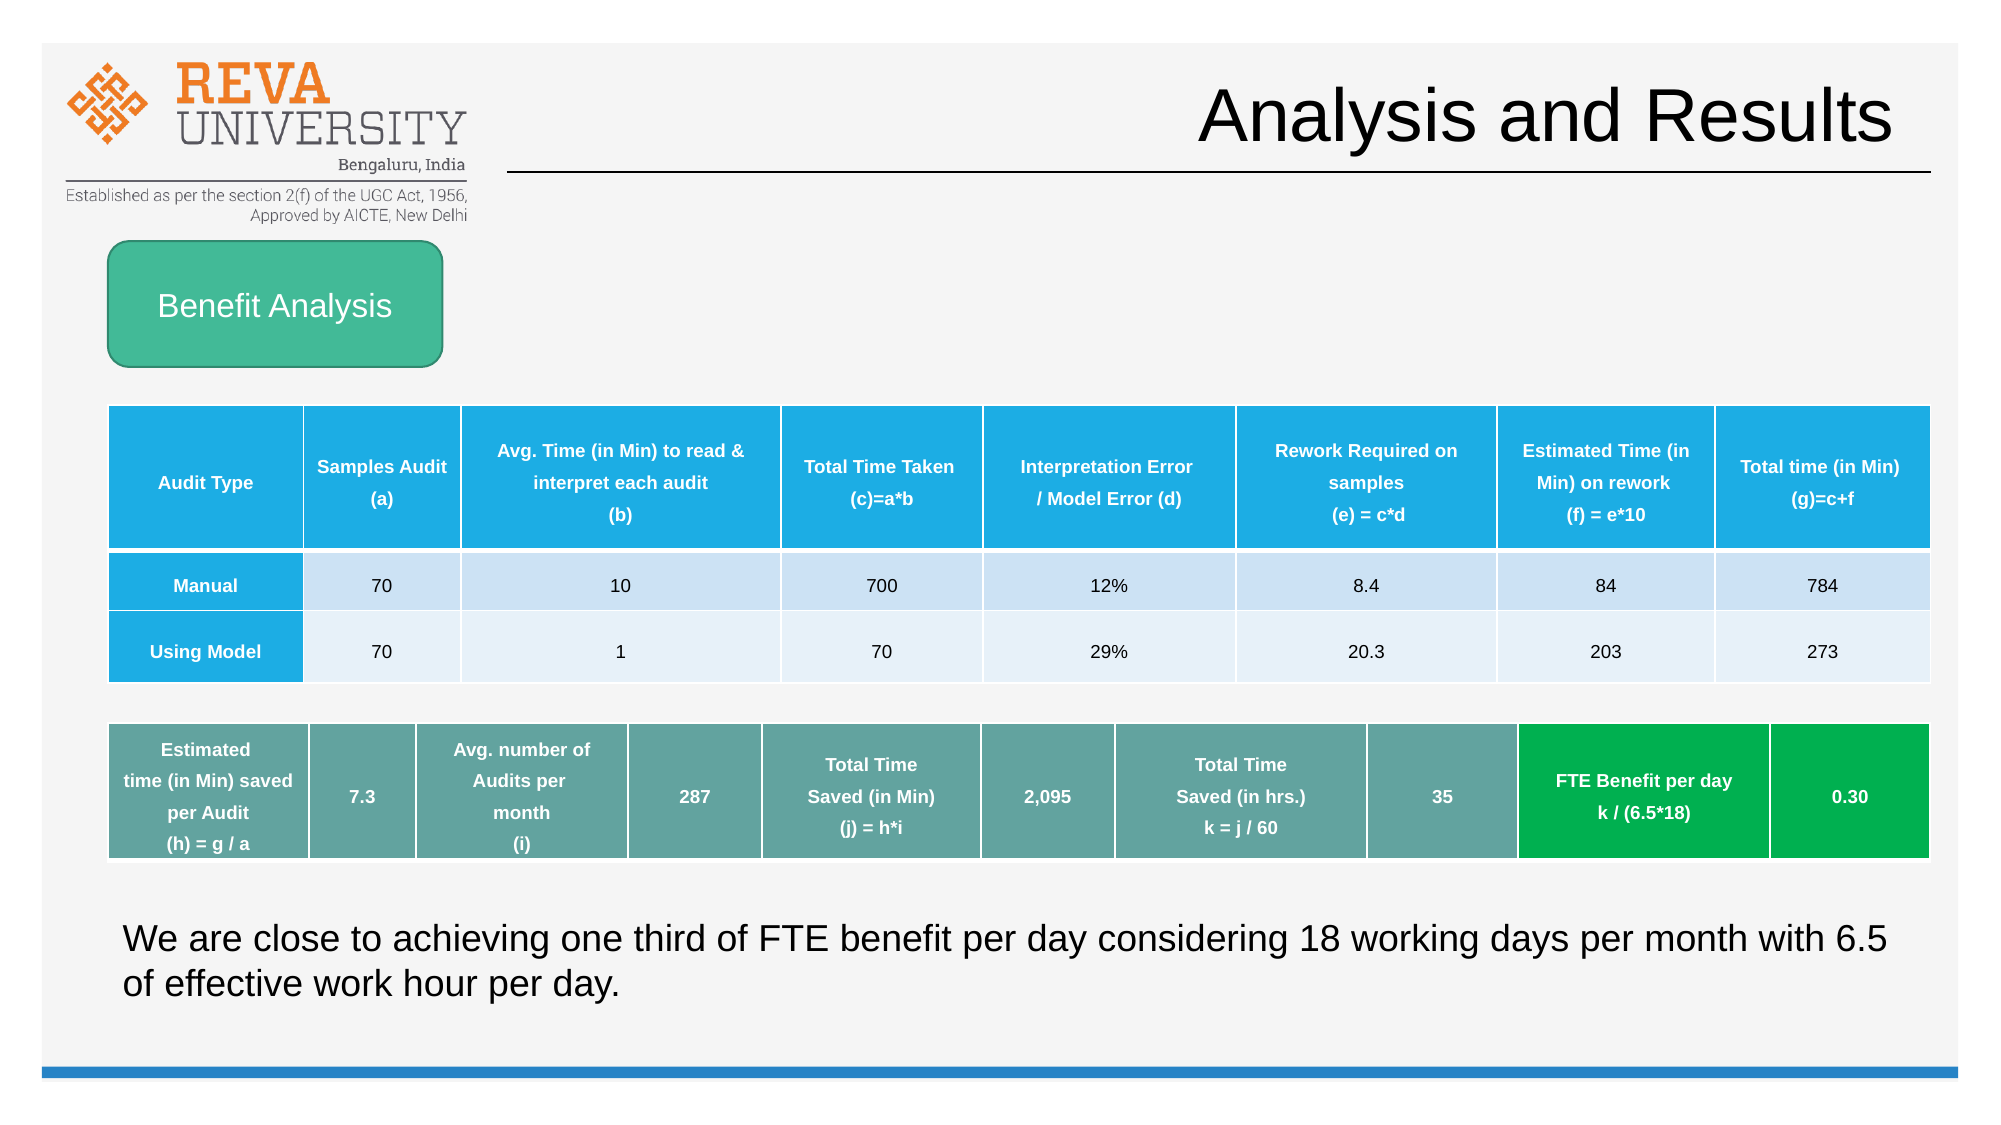

# Analysis and Results
Benefit Analysis
| Audit Type | Samples Audit (a) | Avg. Time (in Min) to read & interpret each audit (b) | Total Time Taken (c)=a\*b | Interpretation Error / Model Error (d) | Rework Required on samples (e) = c\*d | Estimated Time (in Min) on rework (f) = e\*10 | Total time (in Min) (g)=c+f |
| --- | --- | --- | --- | --- | --- | --- | --- |
| Manual | 70 | 10 | 700 | 12% | 8.4 | 84 | 784 |
| Using Model | 70 | 1 | 70 | 29% | 20.3 | 203 | 273 |
| Estimated time (in Min) saved per Audit (h) = g / a | 7.3 | Avg. number of Audits per month (i) | 287 | Total Time Saved (in Min) (j) = h\*i | 2,095 | Total Time Saved (in hrs.) k = j / 60 | 35 | FTE Benefit per day k / (6.5\*18) | 0.30 |
| --- | --- | --- | --- | --- | --- | --- | --- | --- | --- |
We are close to achieving one third of FTE benefit per day considering 18 working days per month with 6.5 of effective work hour per day.